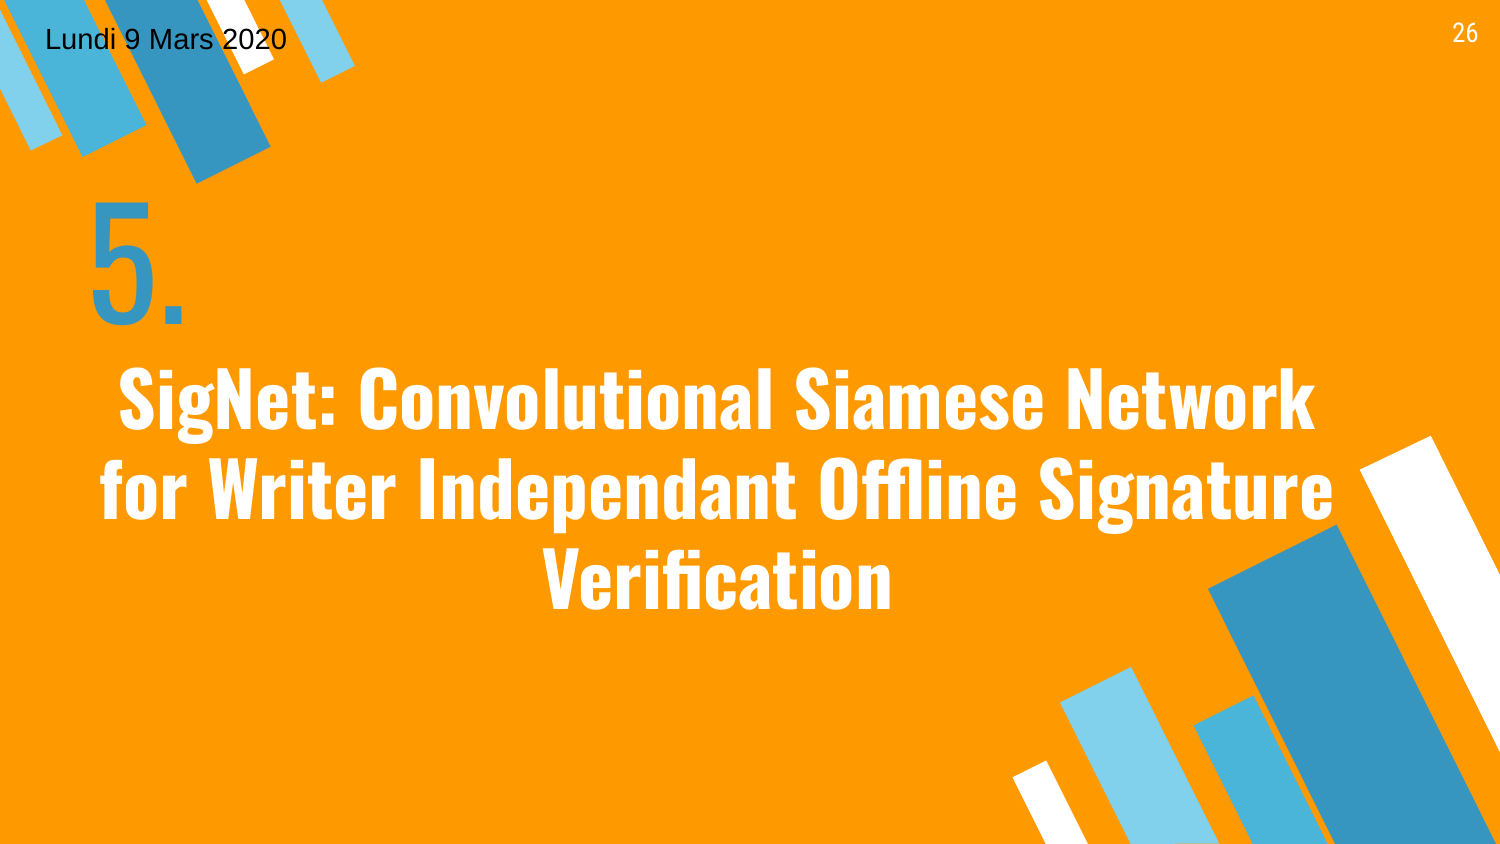

26
Lundi 9 Mars 2020
# 5.
SigNet: Convolutional Siamese Network for Writer Independant Offline Signature Verification